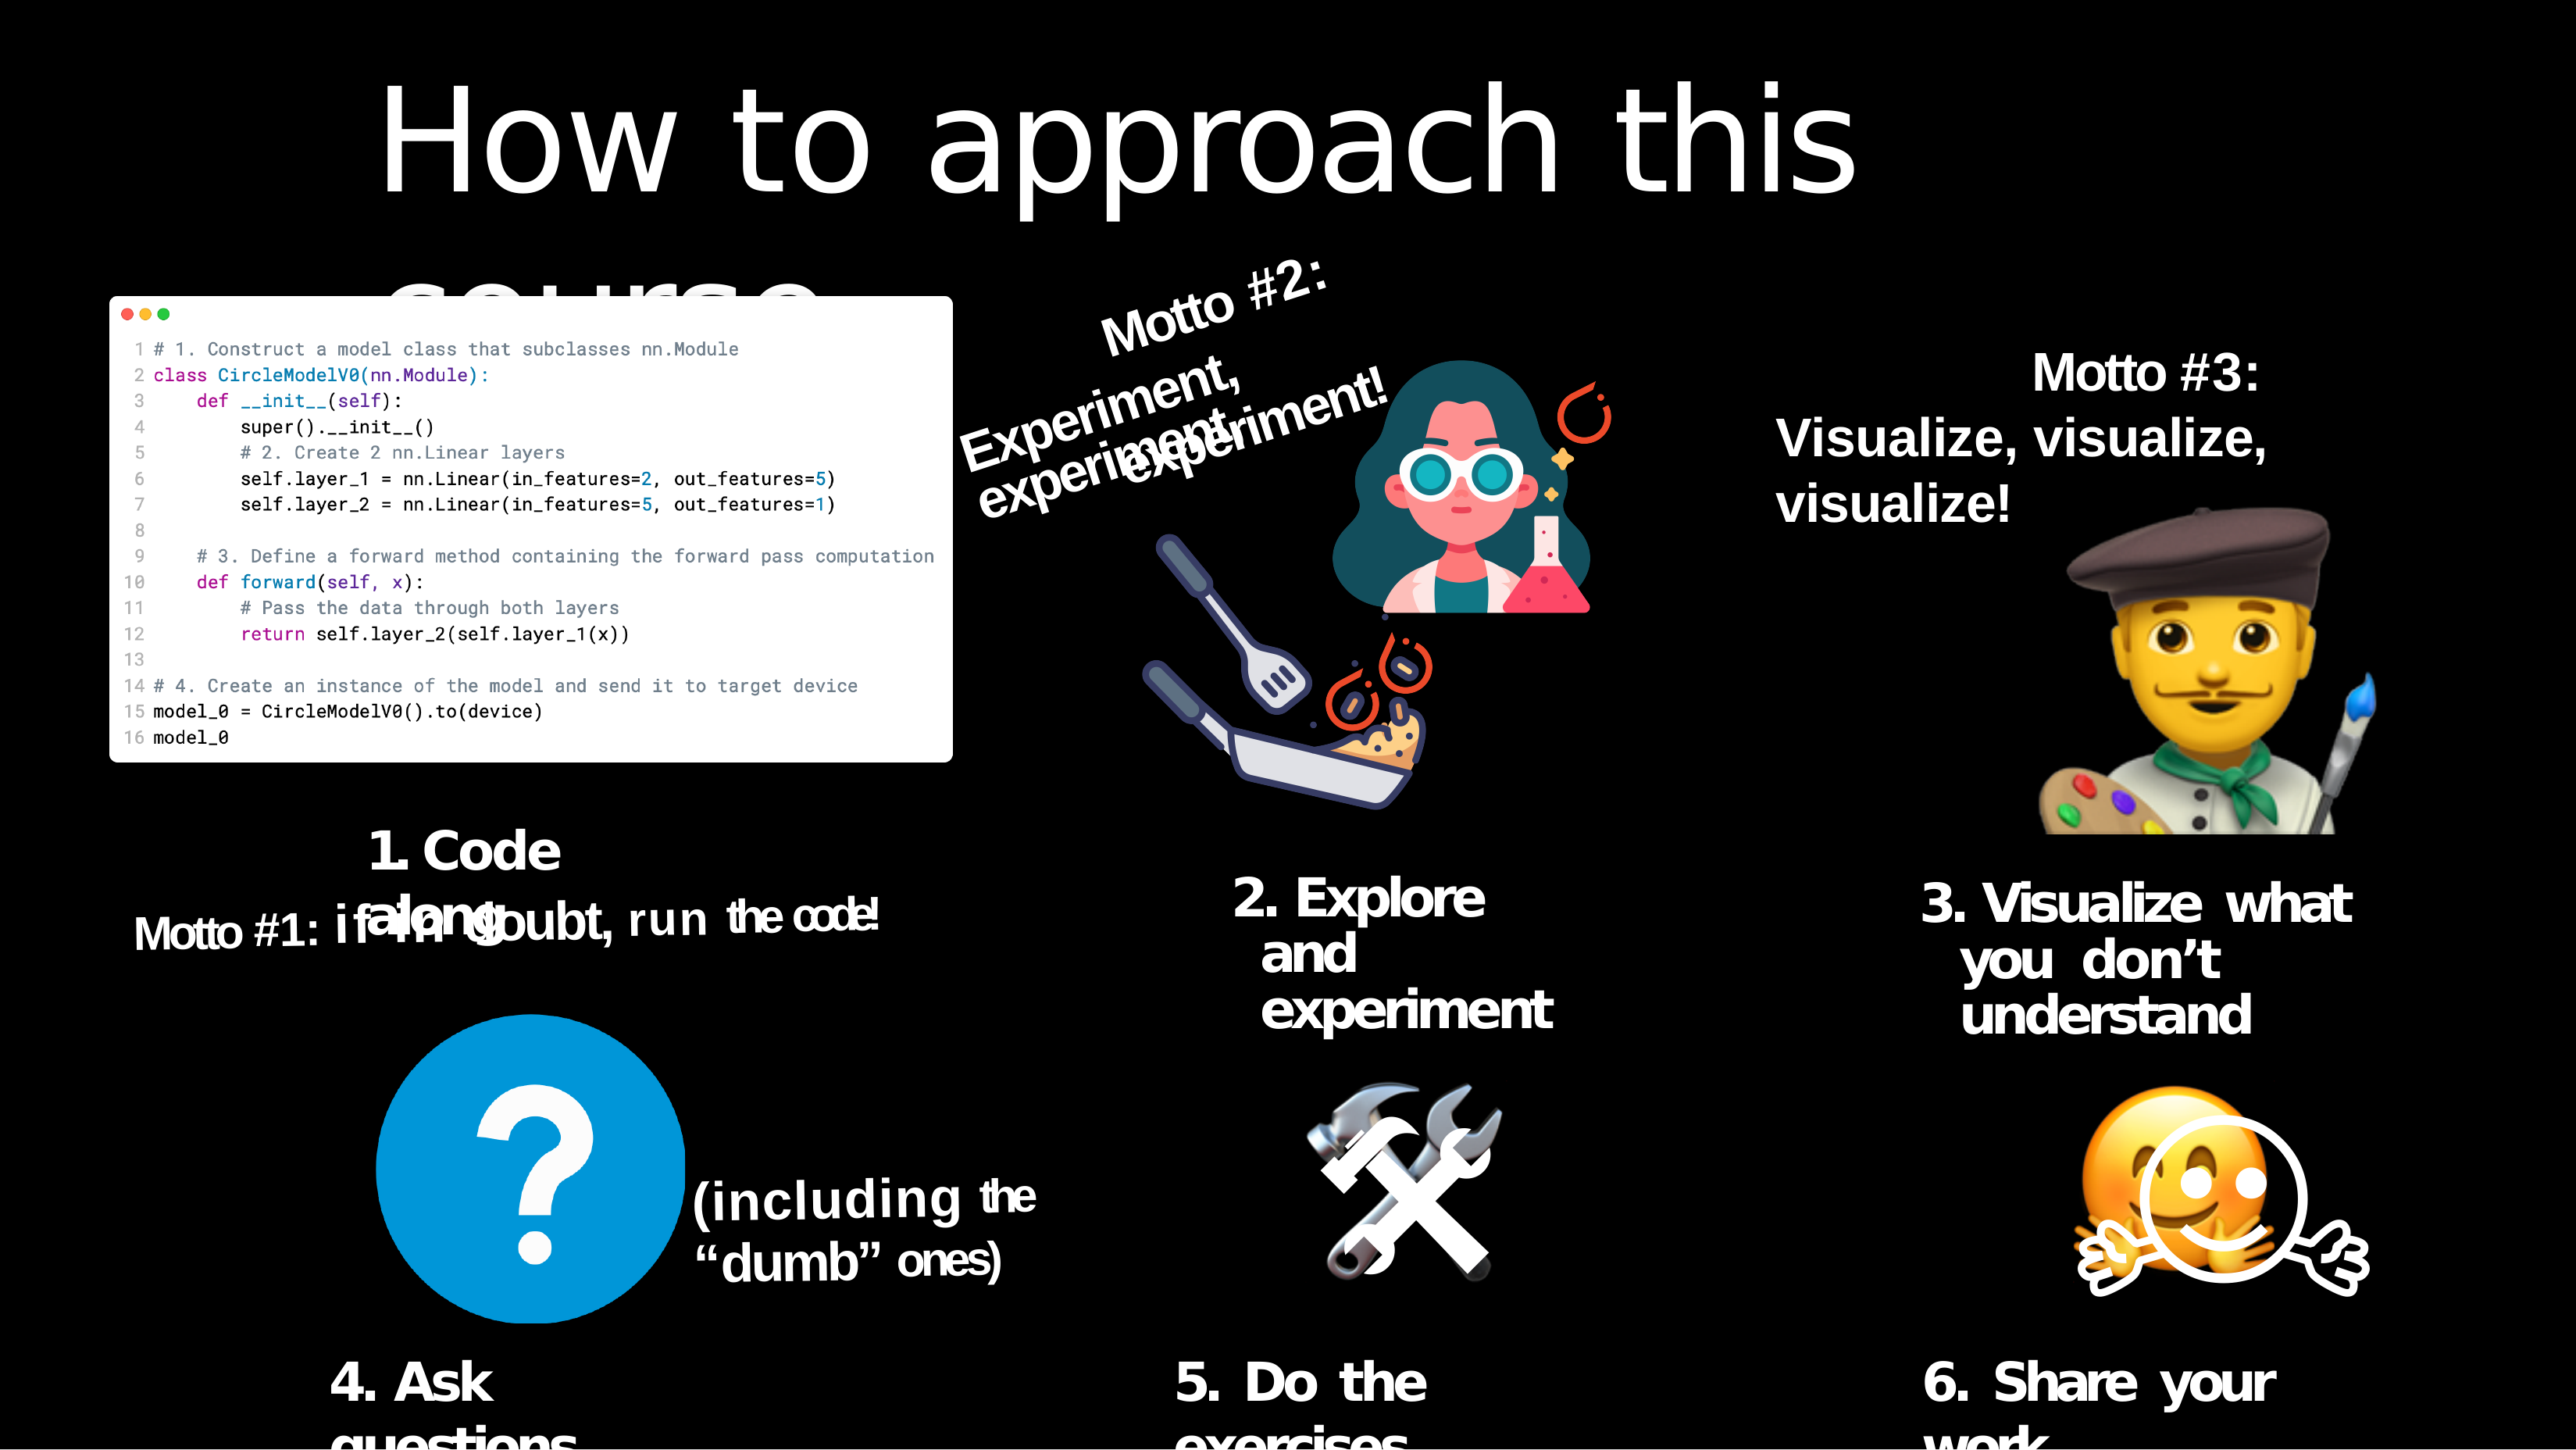

# How to approach this course

Motto #2:
Motto #3:  Visualize, visualize, visualize!
Experiment, experiment,

experiment!

1. Code along
2. Explore and  experiment
3. Visualize what you  don’t understand
Motto #1: if in doubt, run the code!

🛠
5. Do the exercises
🤗
6. Share your work

(including the
“dumb” ones)
4. Ask questions